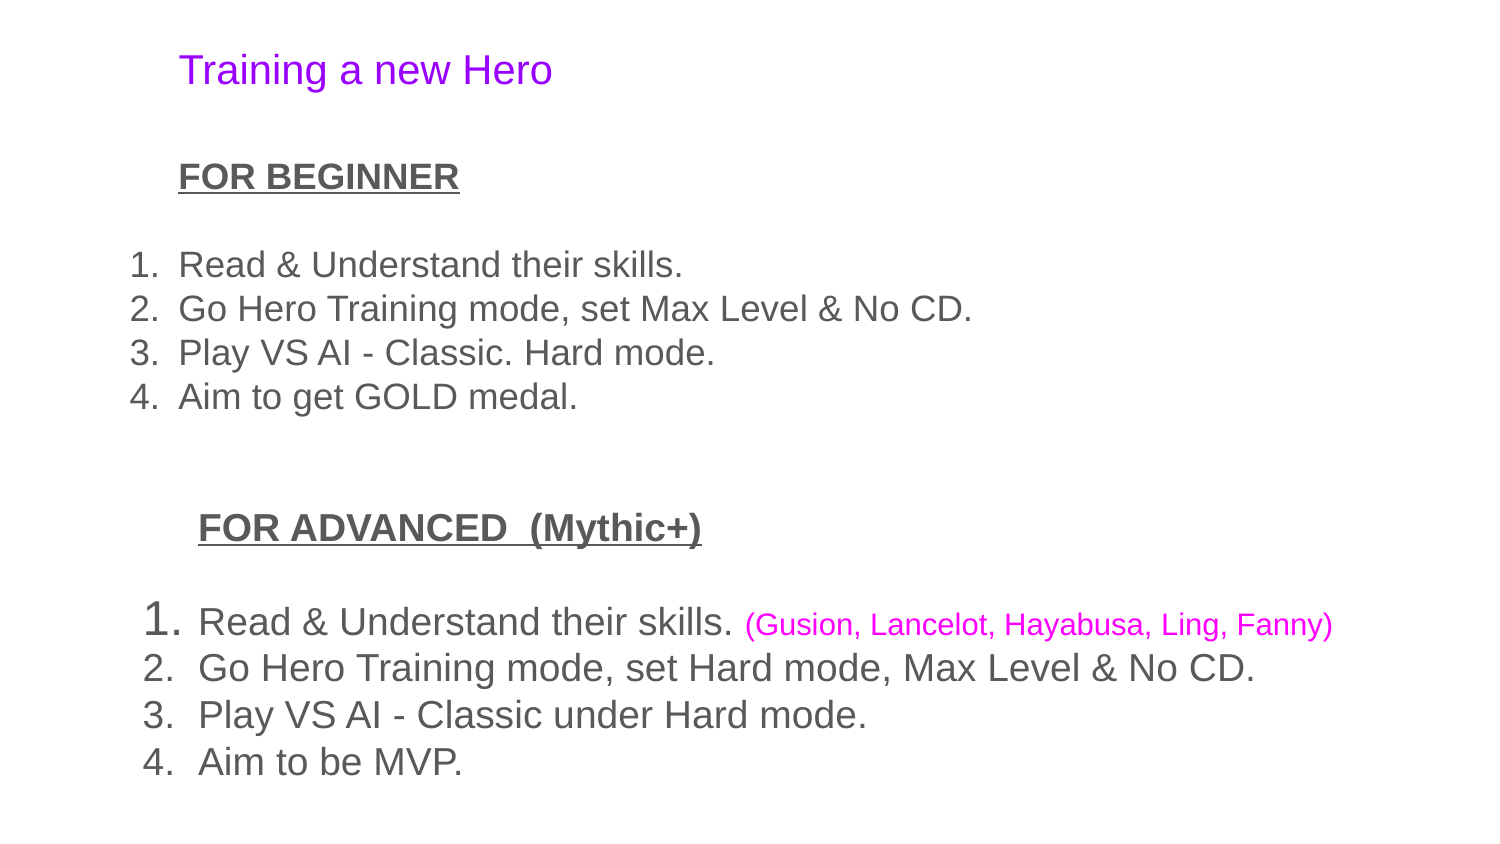

# Training a new Hero
FOR BEGINNER

Read & Understand their skills.
Go Hero Training mode, set Max Level & No CD.
Play VS AI - Classic. Hard mode.
Aim to get GOLD medal.
FOR ADVANCED  (Mythic+)

Read & Understand their skills. (Gusion, Lancelot, Hayabusa, Ling, Fanny)
Go Hero Training mode, set Hard mode, Max Level & No CD.
Play VS AI - Classic under Hard mode.
Aim to be MVP.